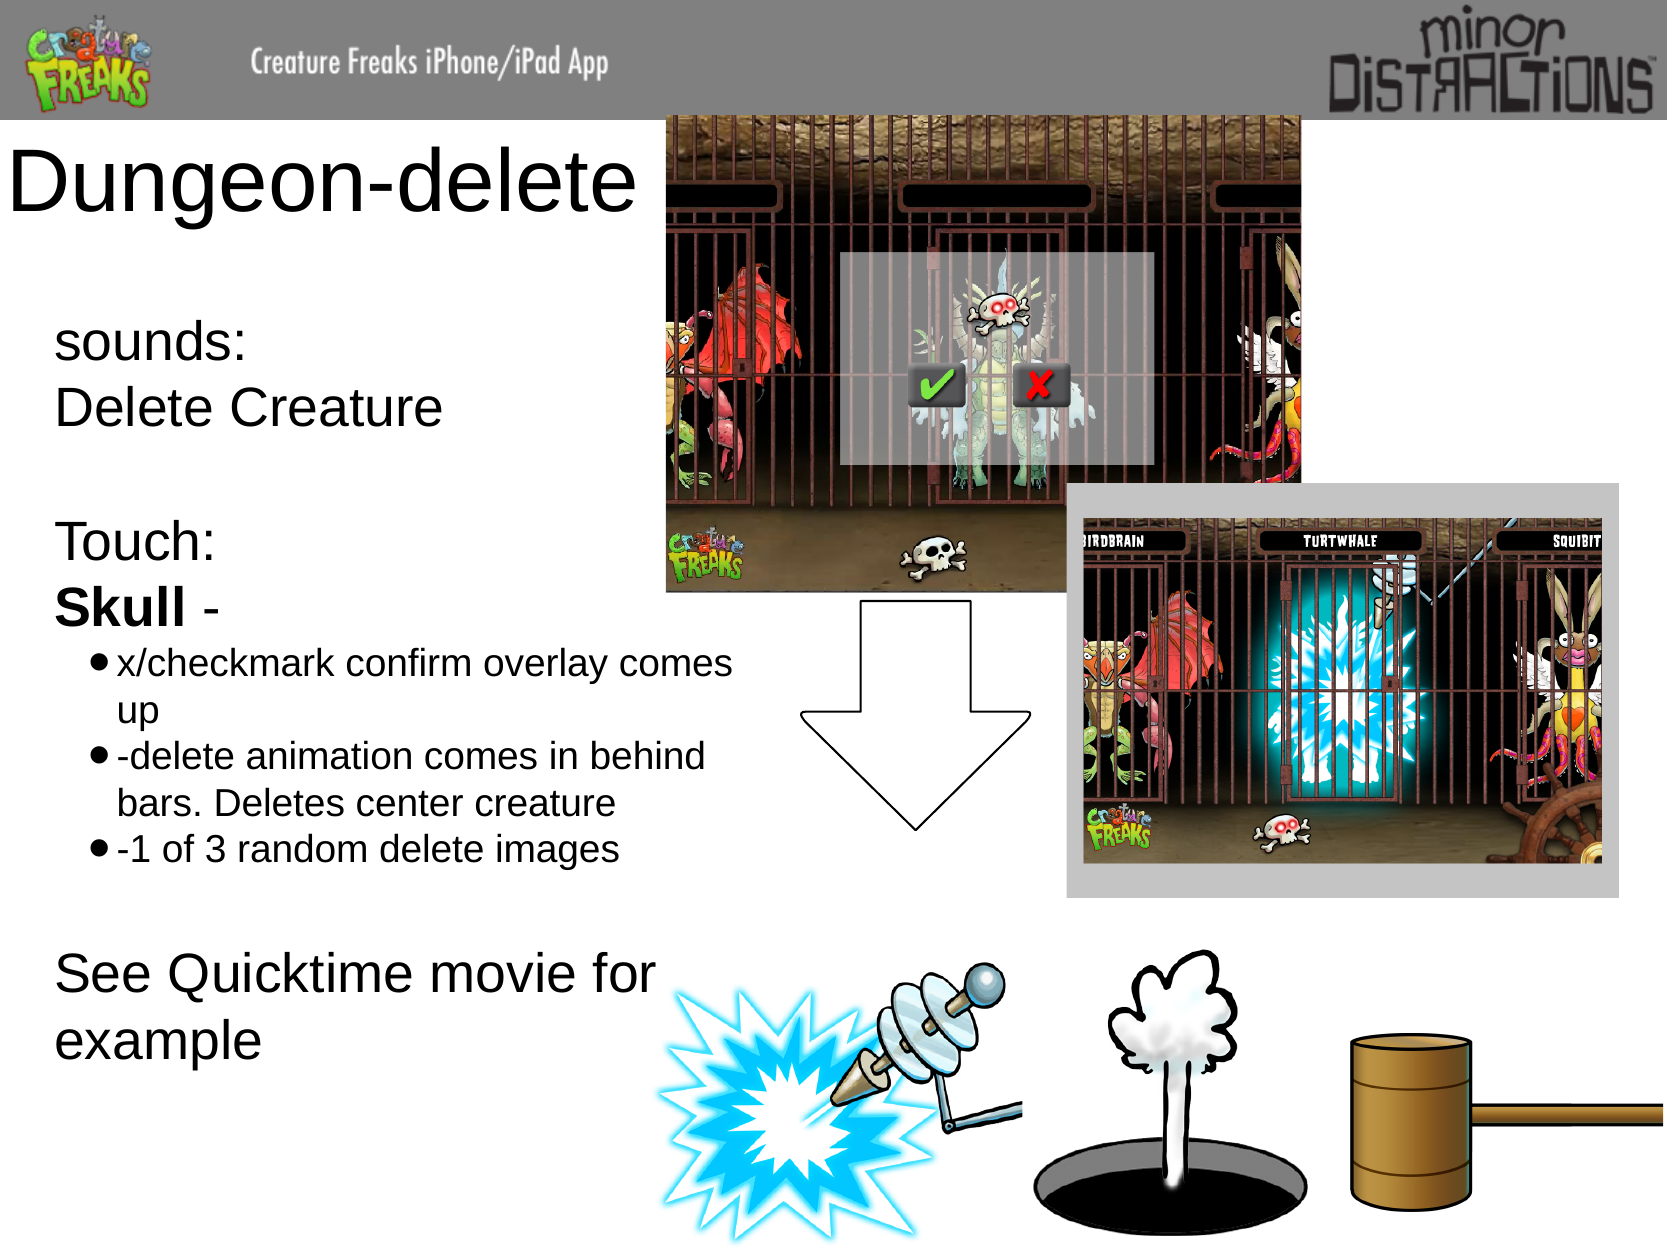

# Dungeon-delete

sounds:
Delete Creature

Touch:
Skull -
x/checkmark confirm overlay comes up
-delete animation comes in behind bars. Deletes center creature
-1 of 3 random delete images

See Quicktime movie for example